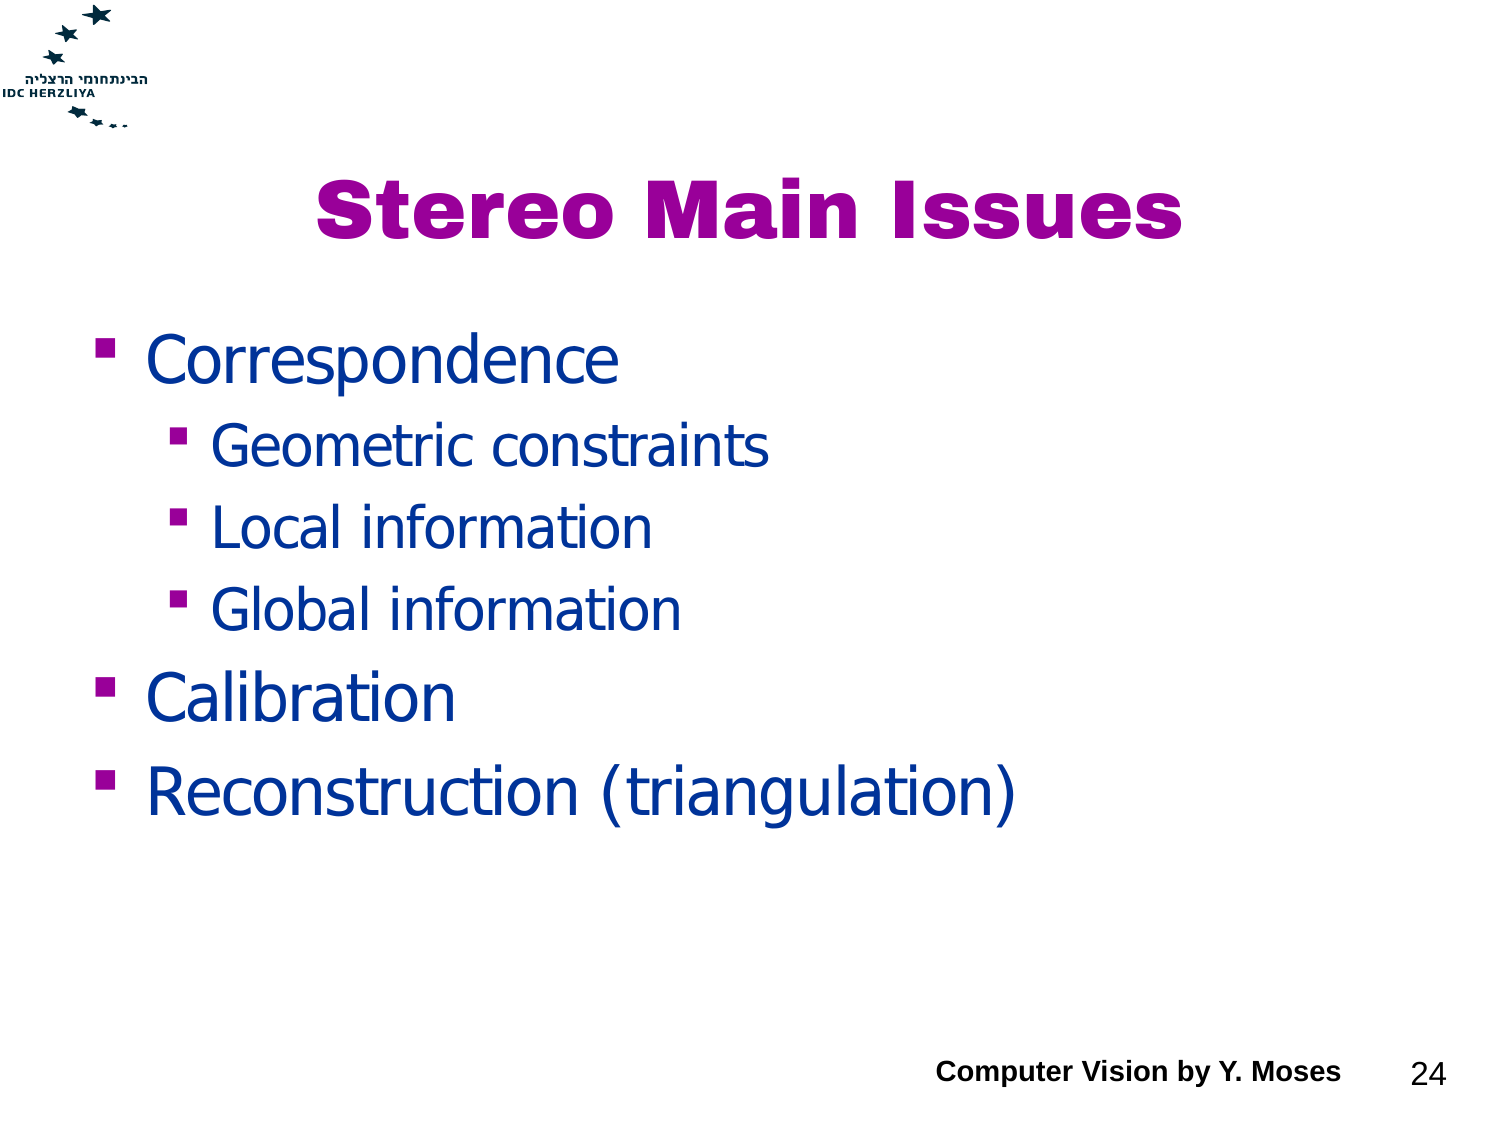

# Stereo Main Issues
Correspondence
Geometric constraints
Local information
Global information
Calibration
Reconstruction (triangulation)
Computer Vision by Y. Moses
24